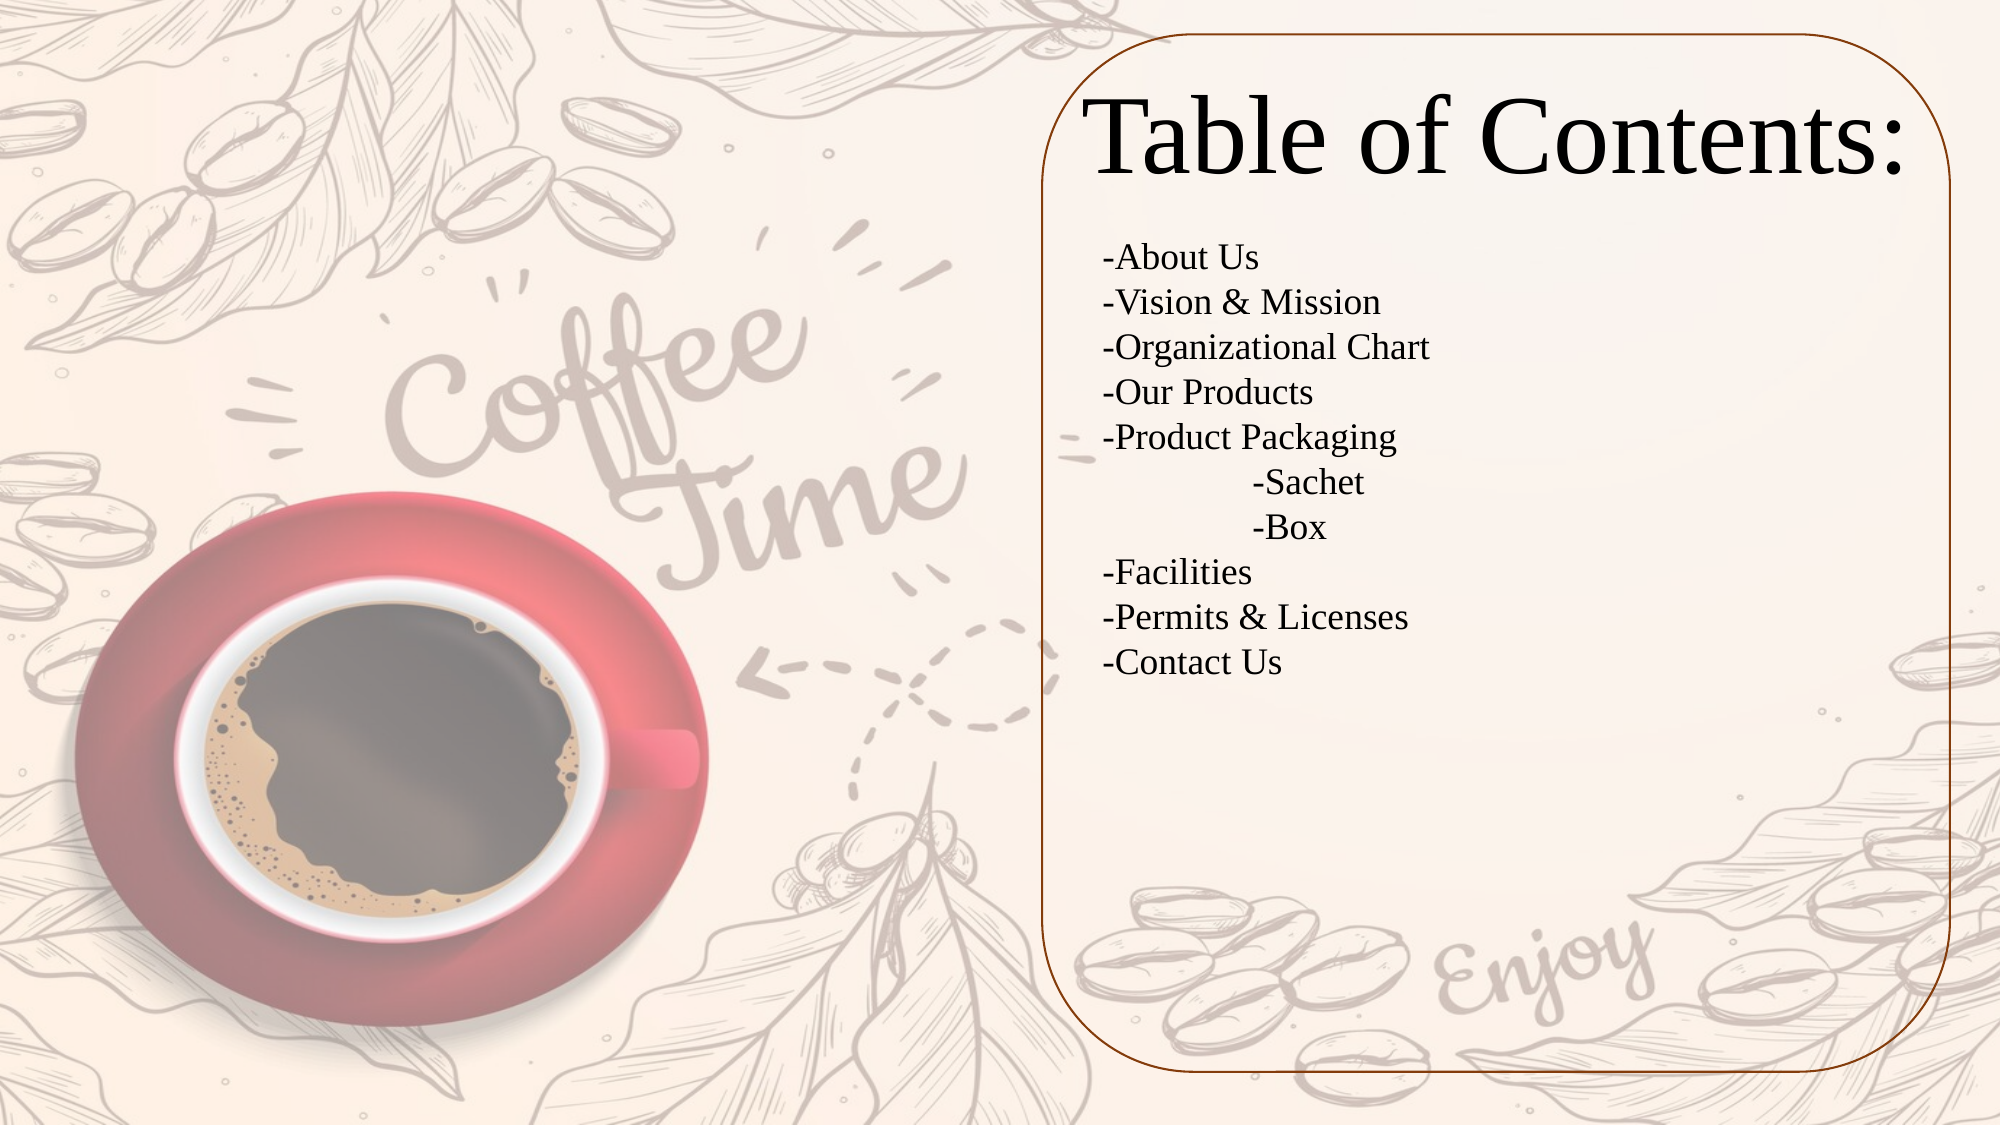

Table of Contents:
-About Us
-Vision & Mission
-Organizational Chart
-Our Products
-Product Packaging
	-Sachet
	-Box
-Facilities
-Permits & Licenses
-Contact Us